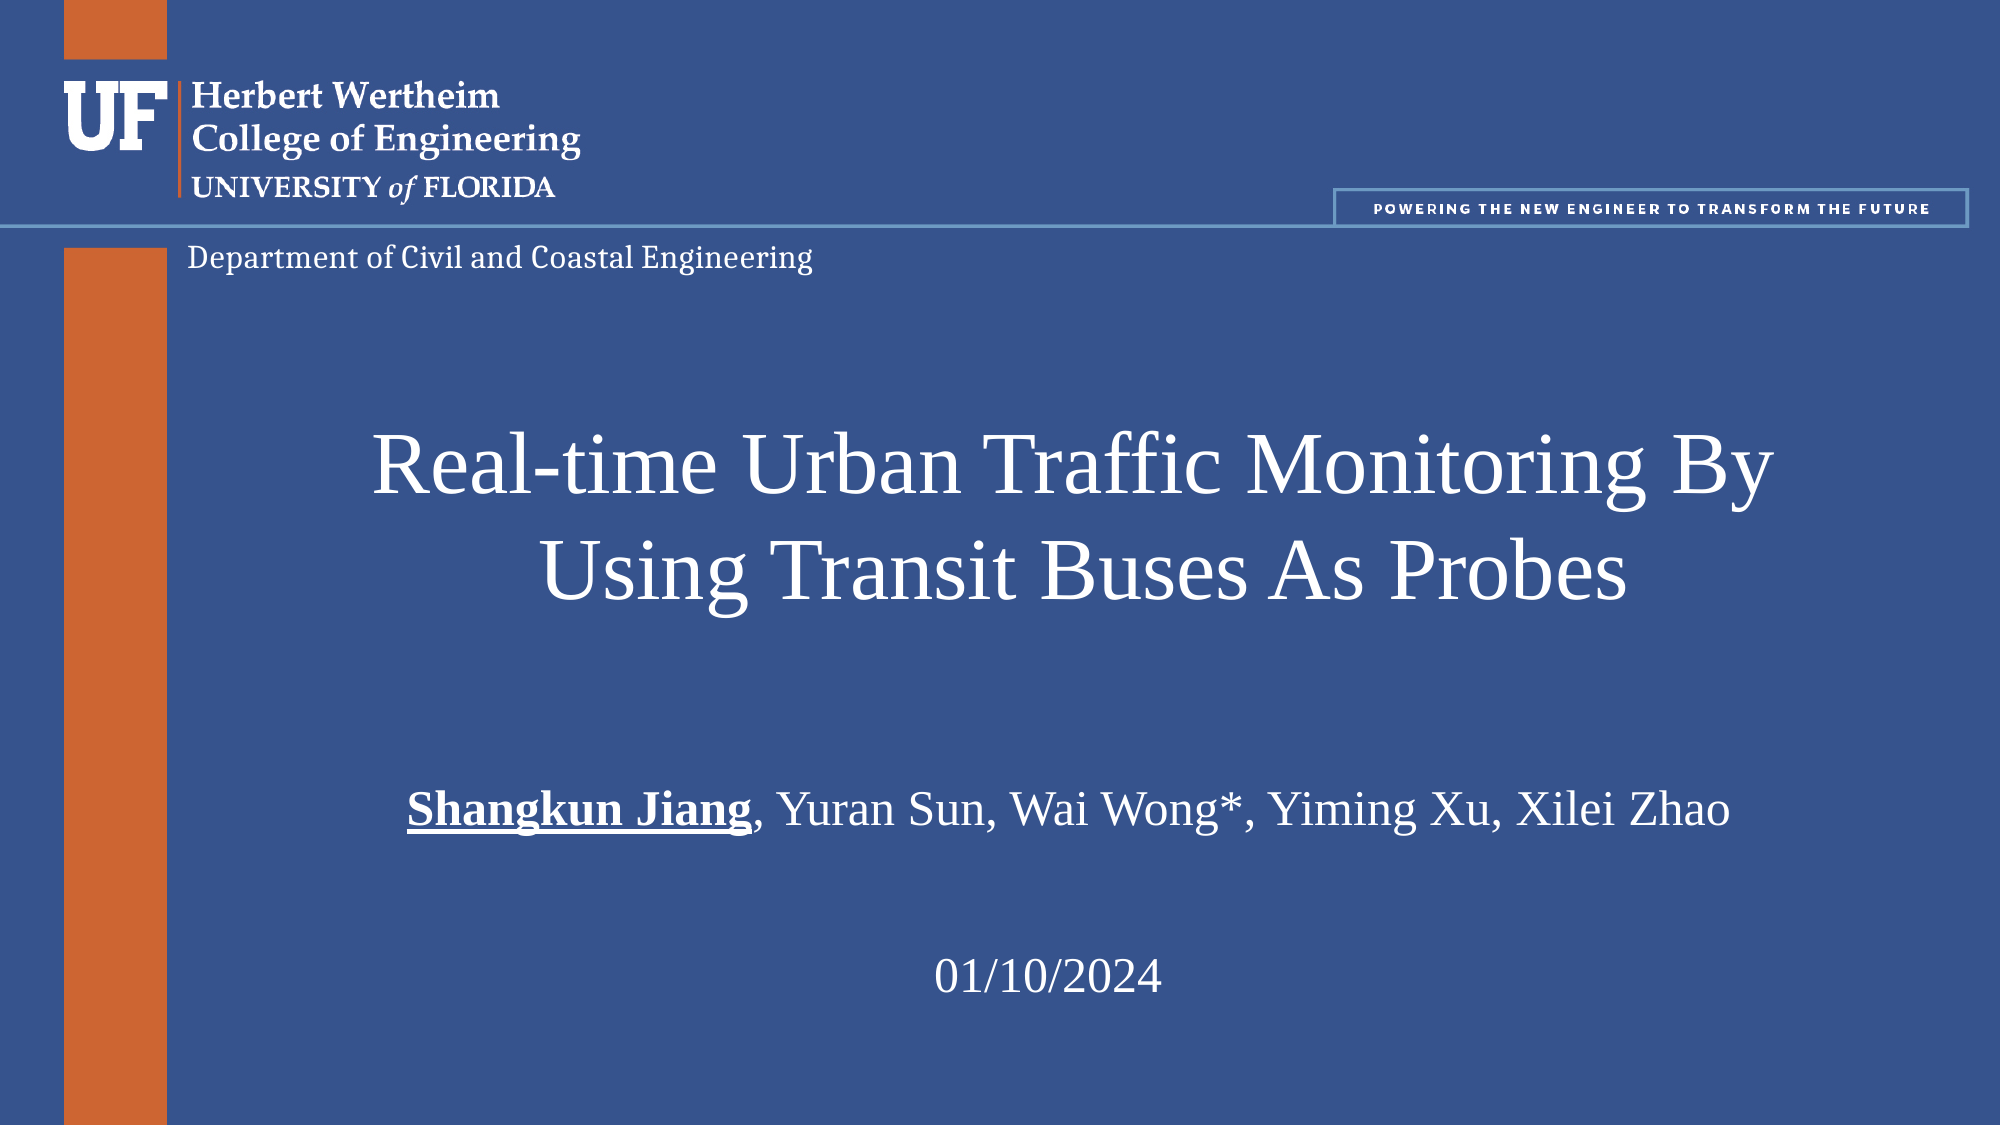

# Real-time Urban Traffic Monitoring By Using Transit Buses As Probes
Shangkun Jiang, Yuran Sun, Wai Wong*, Yiming Xu, Xilei Zhao
01/10/2024